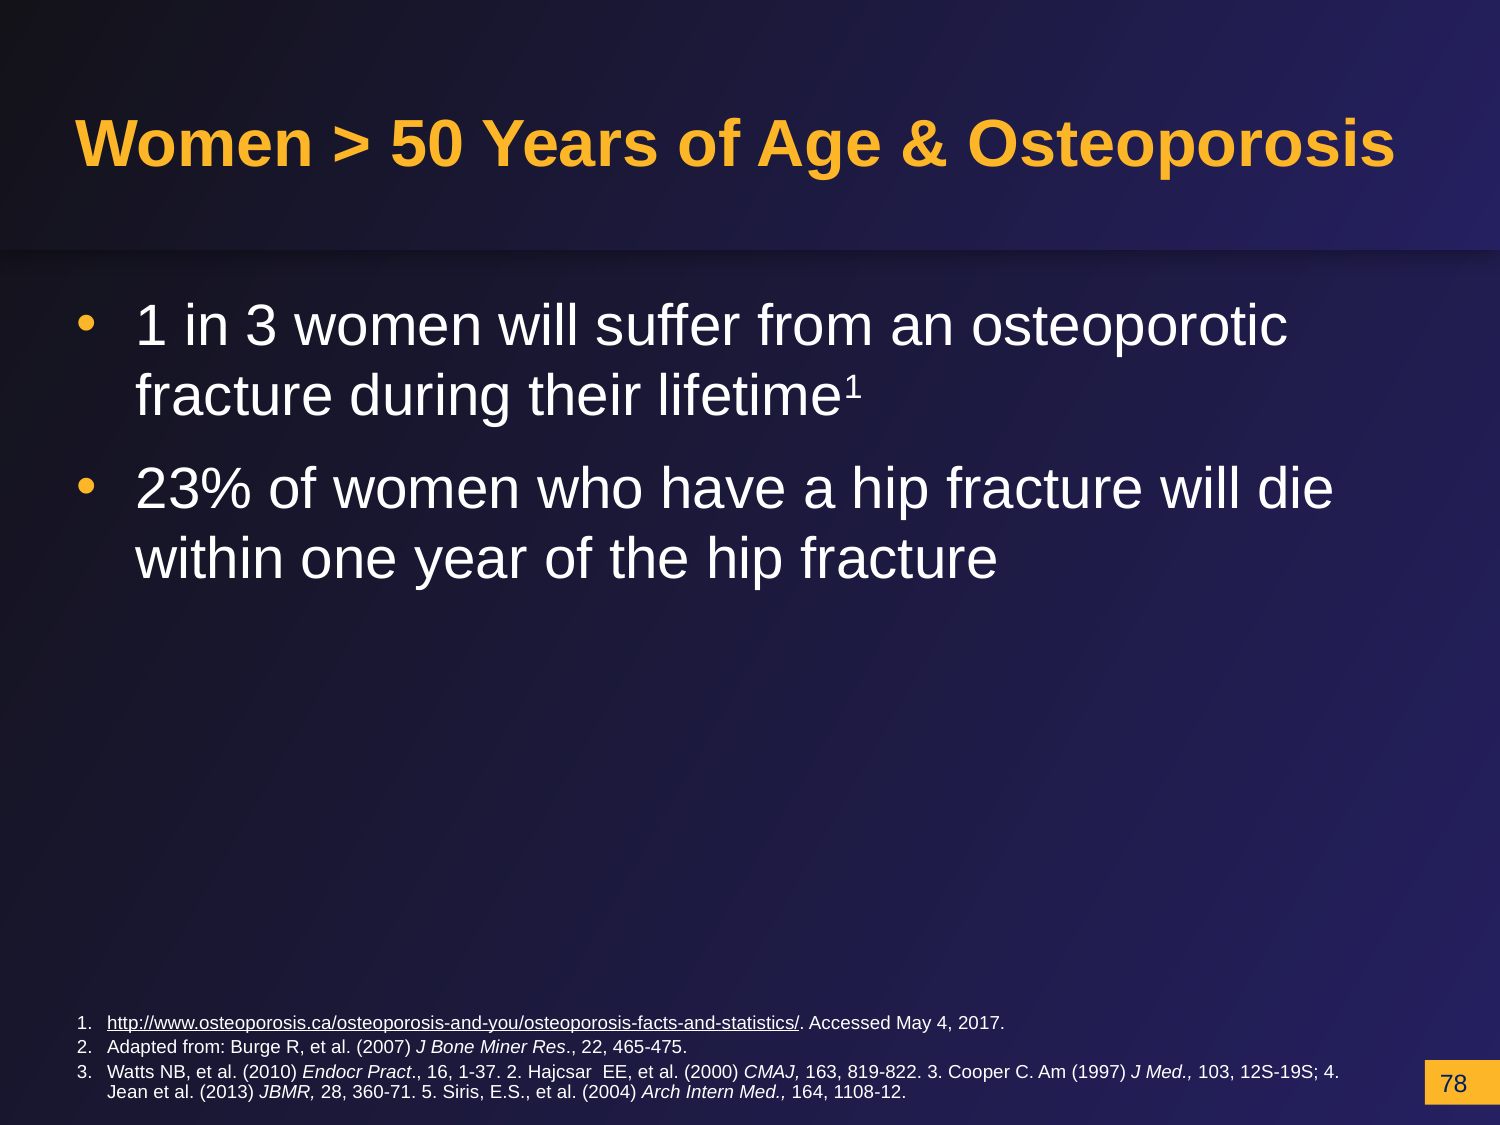

# Women > 50 Years of Age & Osteoporosis
1 in 3 women will suffer from an osteoporotic fracture during their lifetime1
23% of women who have a hip fracture will die within one year of the hip fracture

http://www.osteoporosis.ca/osteoporosis-and-you/osteoporosis-facts-and-statistics/. Accessed May 4, 2017.
Adapted from: Burge R, et al. (2007) J Bone Miner Res., 22, 465-475.
Watts NB, et al. (2010) Endocr Pract., 16, 1-37. 2. Hajcsar  EE, et al. (2000) CMAJ, 163, 819-822. 3. Cooper C. Am (1997) J Med., 103, 12S-19S; 4. Jean et al. (2013) JBMR, 28, 360-71. 5. Siris, E.S., et al. (2004) Arch Intern Med., 164, 1108-12.